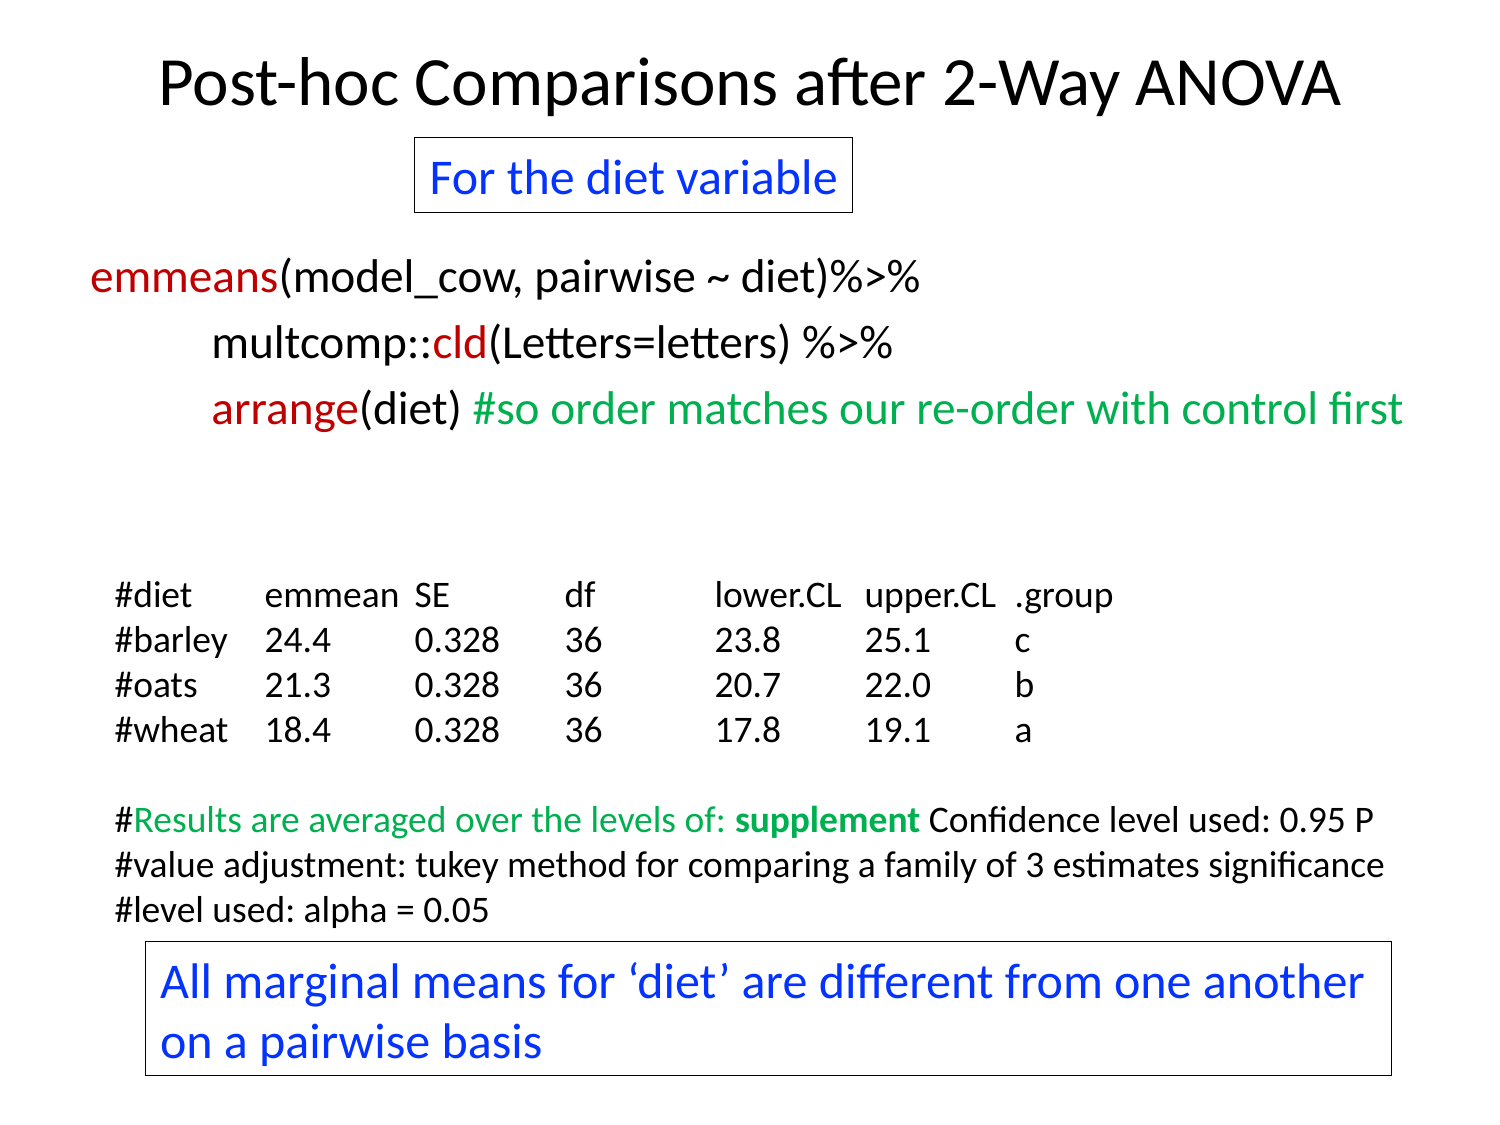

# Post-hoc Comparisons after 2-Way ANOVA
For the diet variable
emmeans(model_cow, pairwise ~ diet)%>%
  	multcomp::cld(Letters=letters) %>%
  	arrange(diet) #so order matches our re-order with control first
#diet 	emmean 	SE 	df 	lower.CL 	upper.CL 	.group
#barley 	24.4 	0.328 	36 	23.8 	25.1 	c
#oats 	21.3 	0.328 	36 	20.7 	22.0 	b
#wheat 	18.4 	0.328 	36 	17.8 	19.1 	a

#Results are averaged over the levels of: supplement Confidence level used: 0.95 P #value adjustment: tukey method for comparing a family of 3 estimates significance #level used: alpha = 0.05
All marginal means for ‘diet’ are different from one another
on a pairwise basis